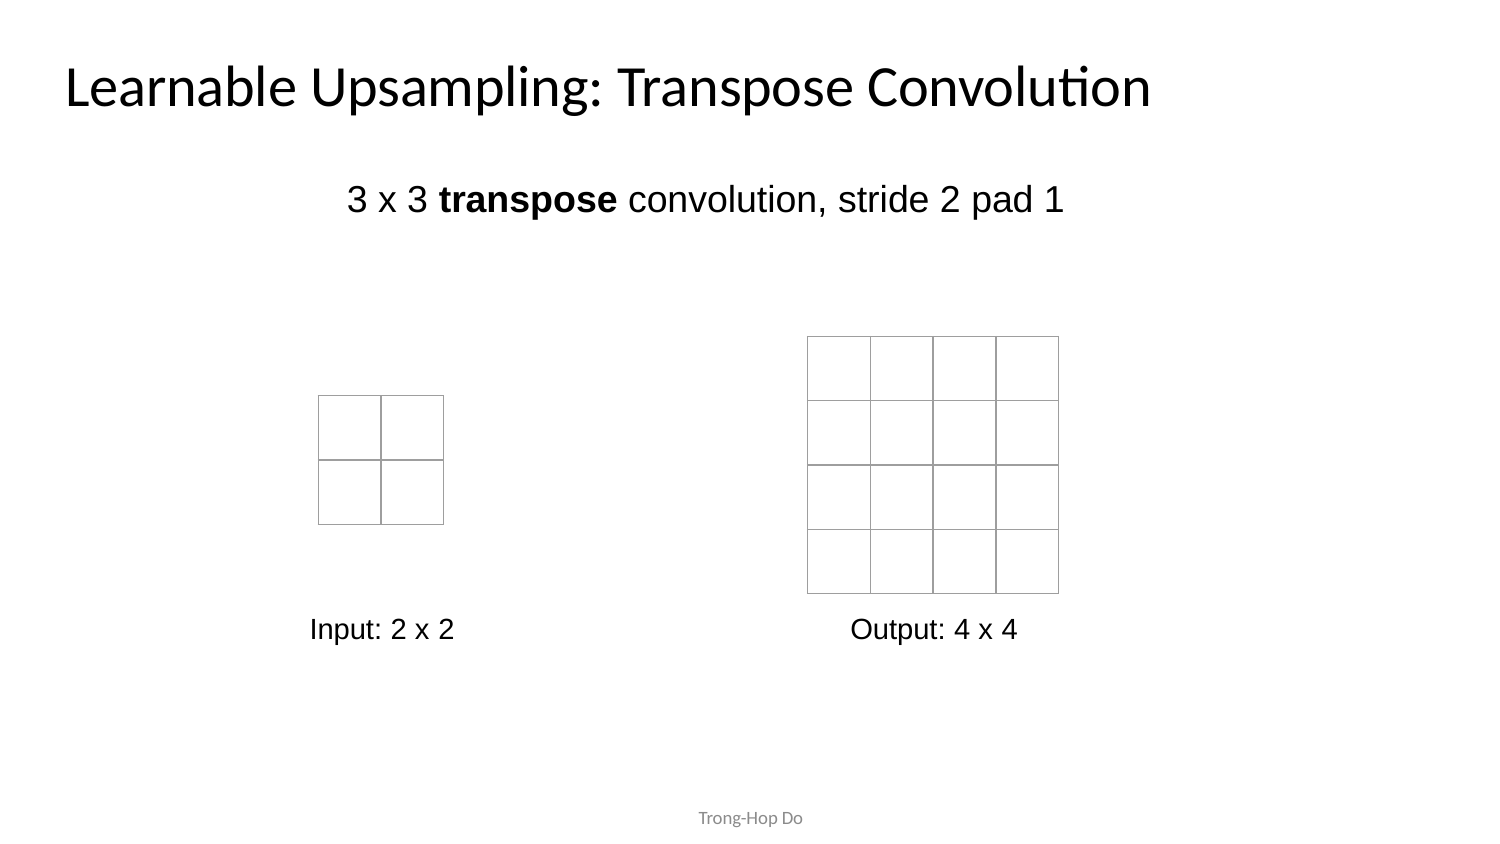

# Learnable Upsampling: Transpose Convolution
3 x 3 transpose convolution, stride 2 pad 1
|  |  |  |  |
| --- | --- | --- | --- |
|  |  |  |  |
|  |  |  |  |
|  |  |  |  |
|  |  |
| --- | --- |
|  |  |
Input: 2 x 2
Output: 4 x 4
May 10, 2017
Trong-Hop Do